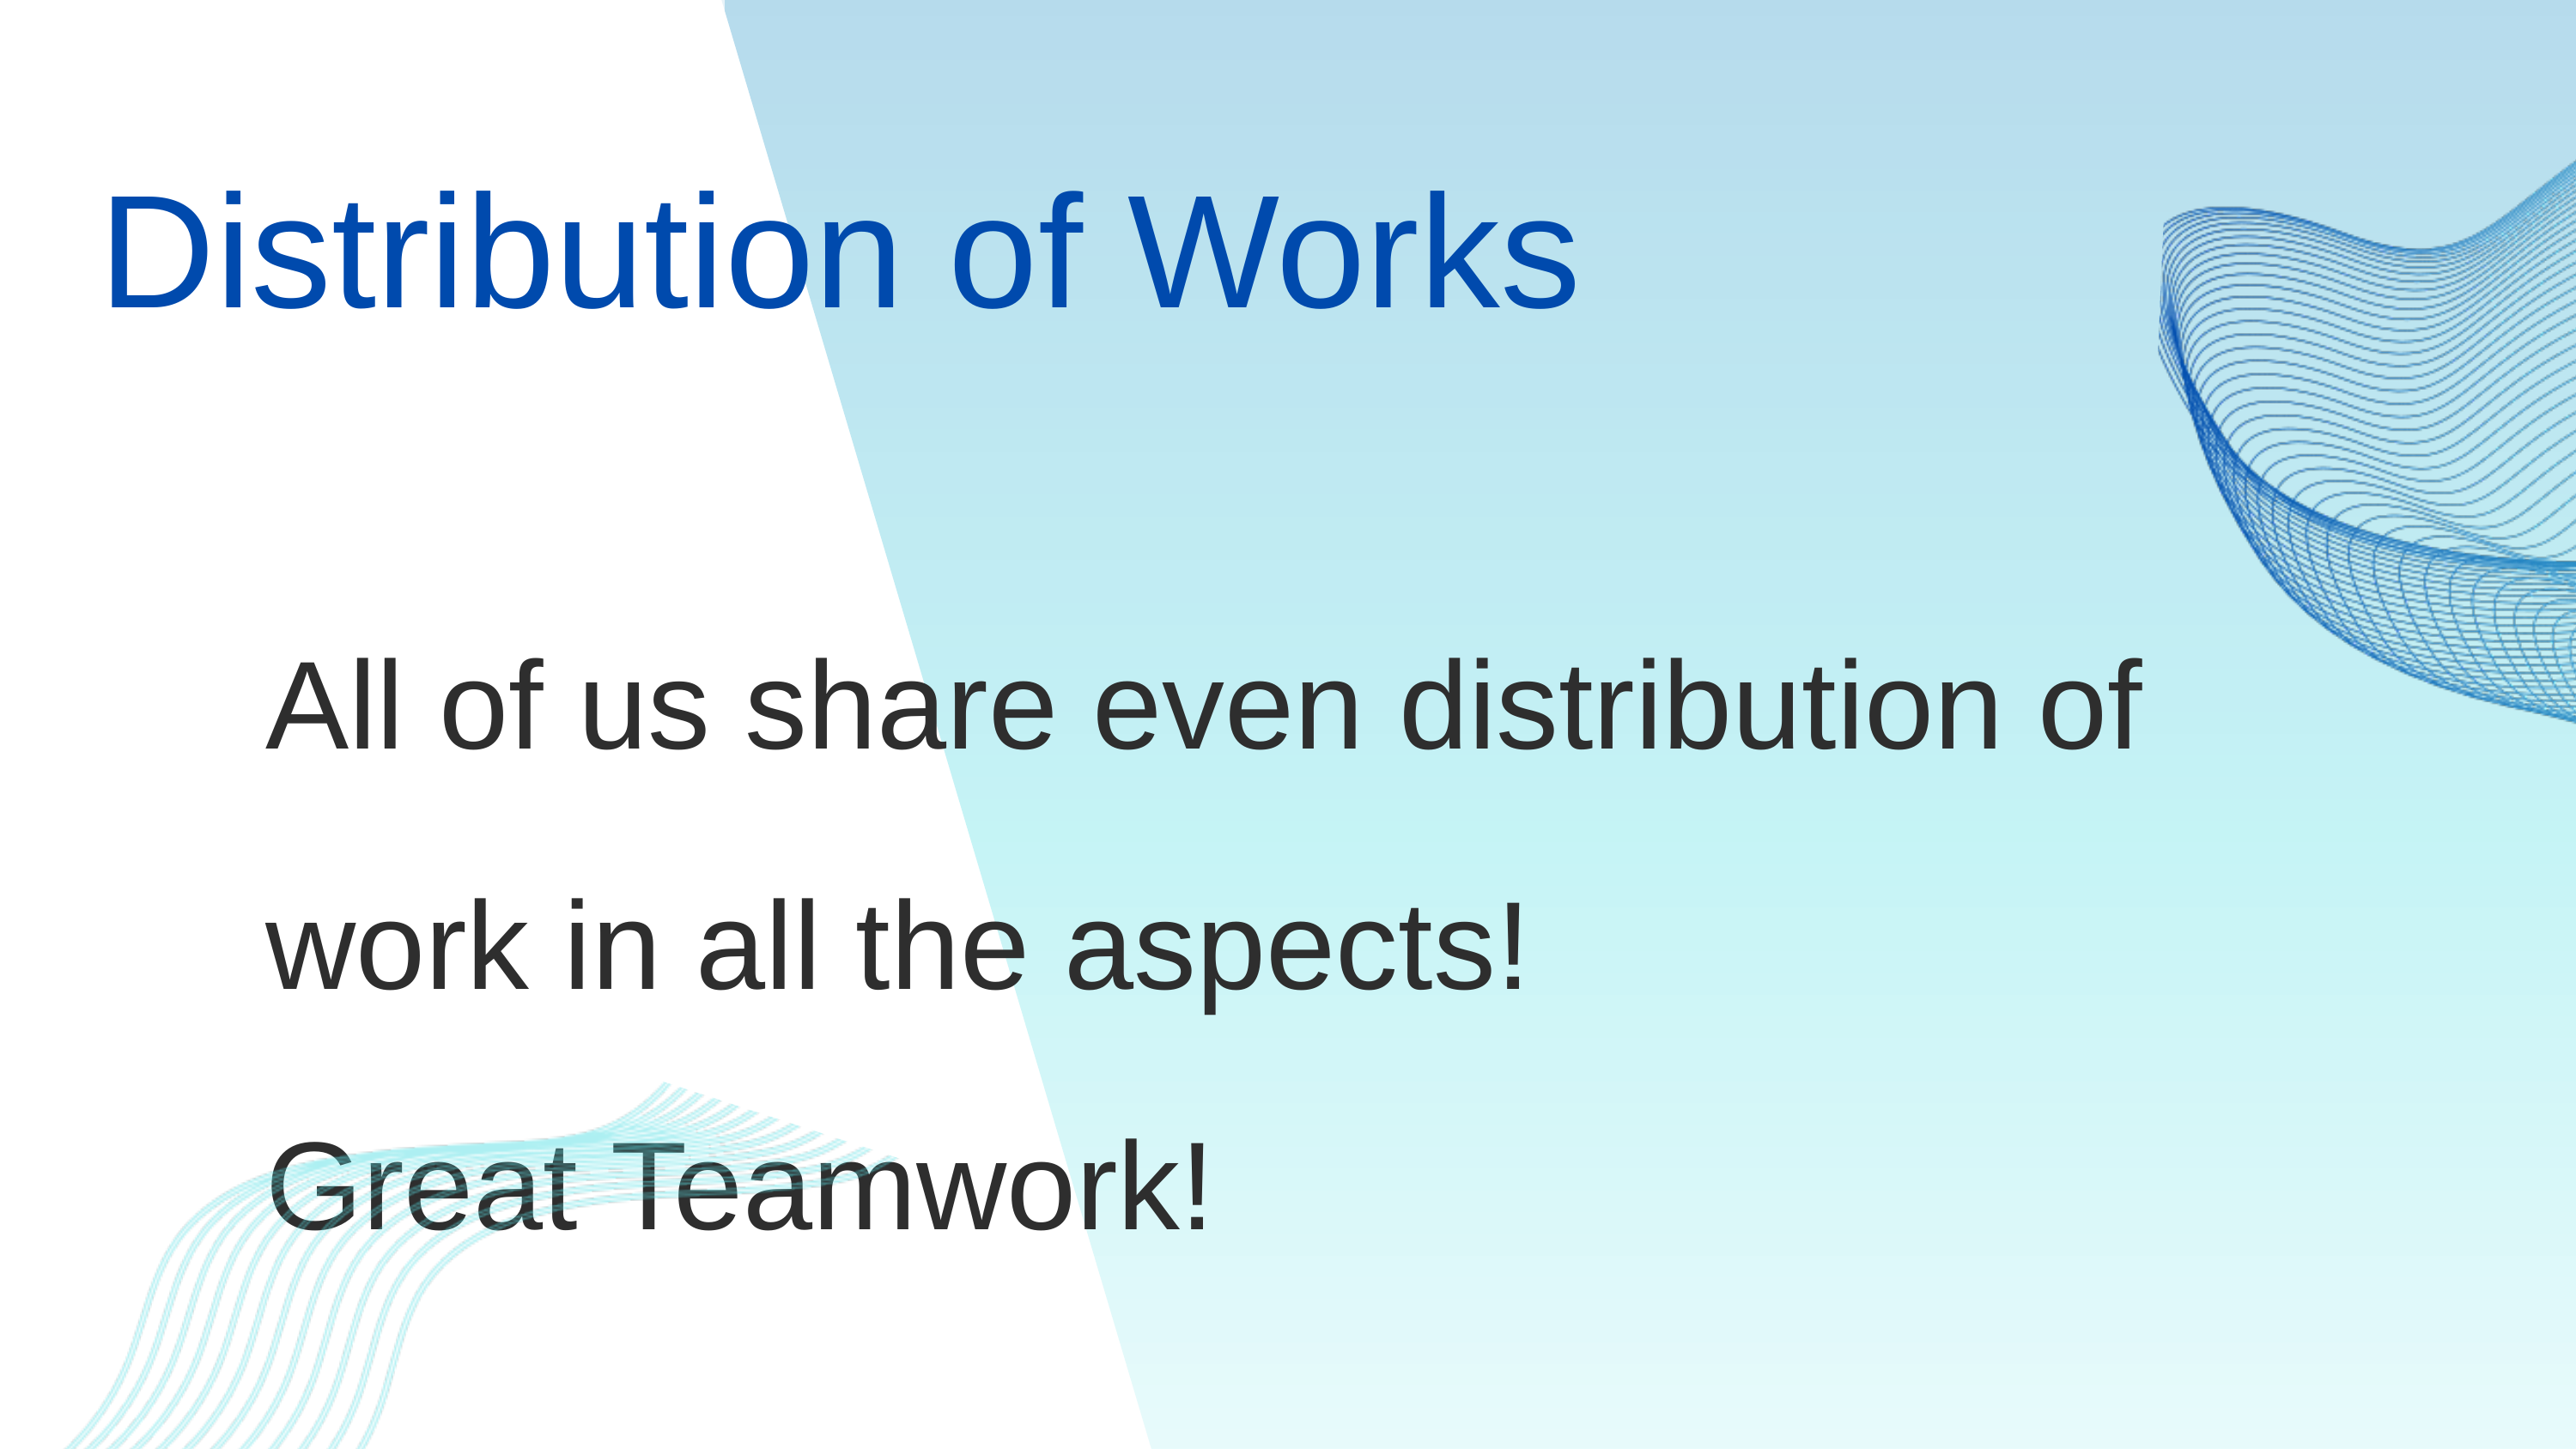

Distribution of Works
All of us share even distribution of work in all the aspects!
Great Teamwork!